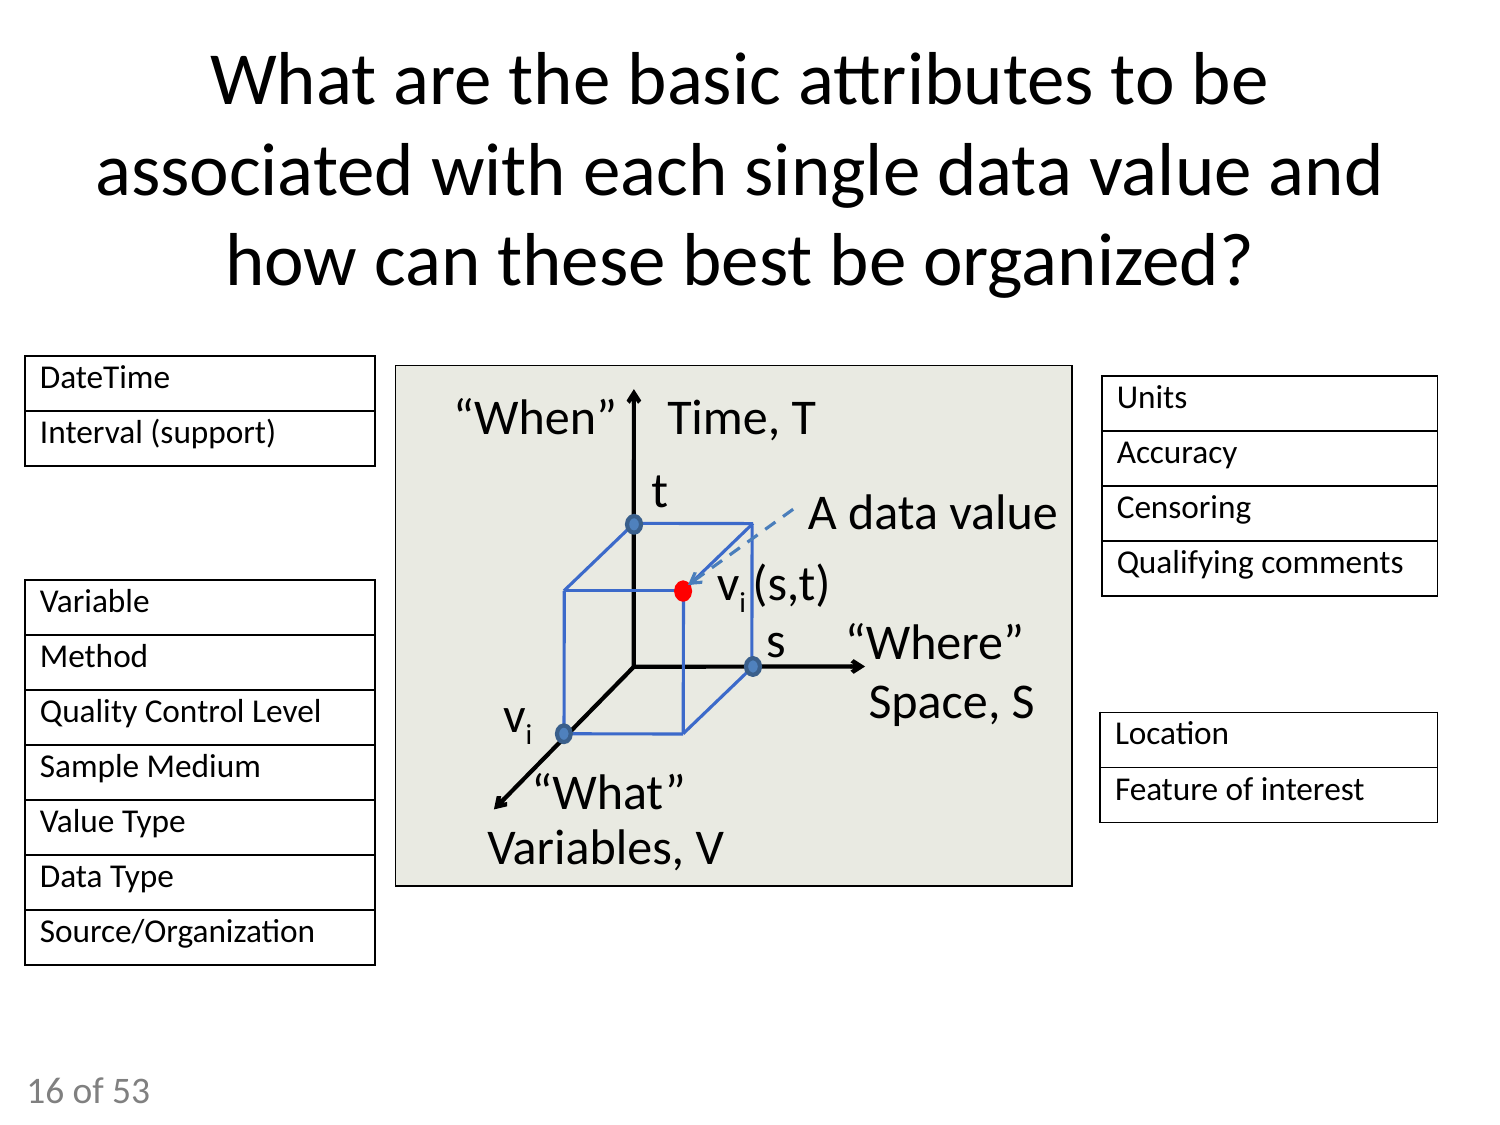

# What are the basic attributes to be associated with each single data value and how can these best be organized?
| DateTime |
| --- |
| Interval (support) |

“When”
Time, T
t
A data value

vi (s,t)

s
“Where”

Space, S
vi

“What”
Variables, V
| Units |
| --- |
| Accuracy |
| Censoring |
| Qualifying comments |
| Variable |
| --- |
| Method |
| Quality Control Level |
| Sample Medium |
| Value Type |
| Data Type |
| Source/Organization |
| Location |
| --- |
| Feature of interest |